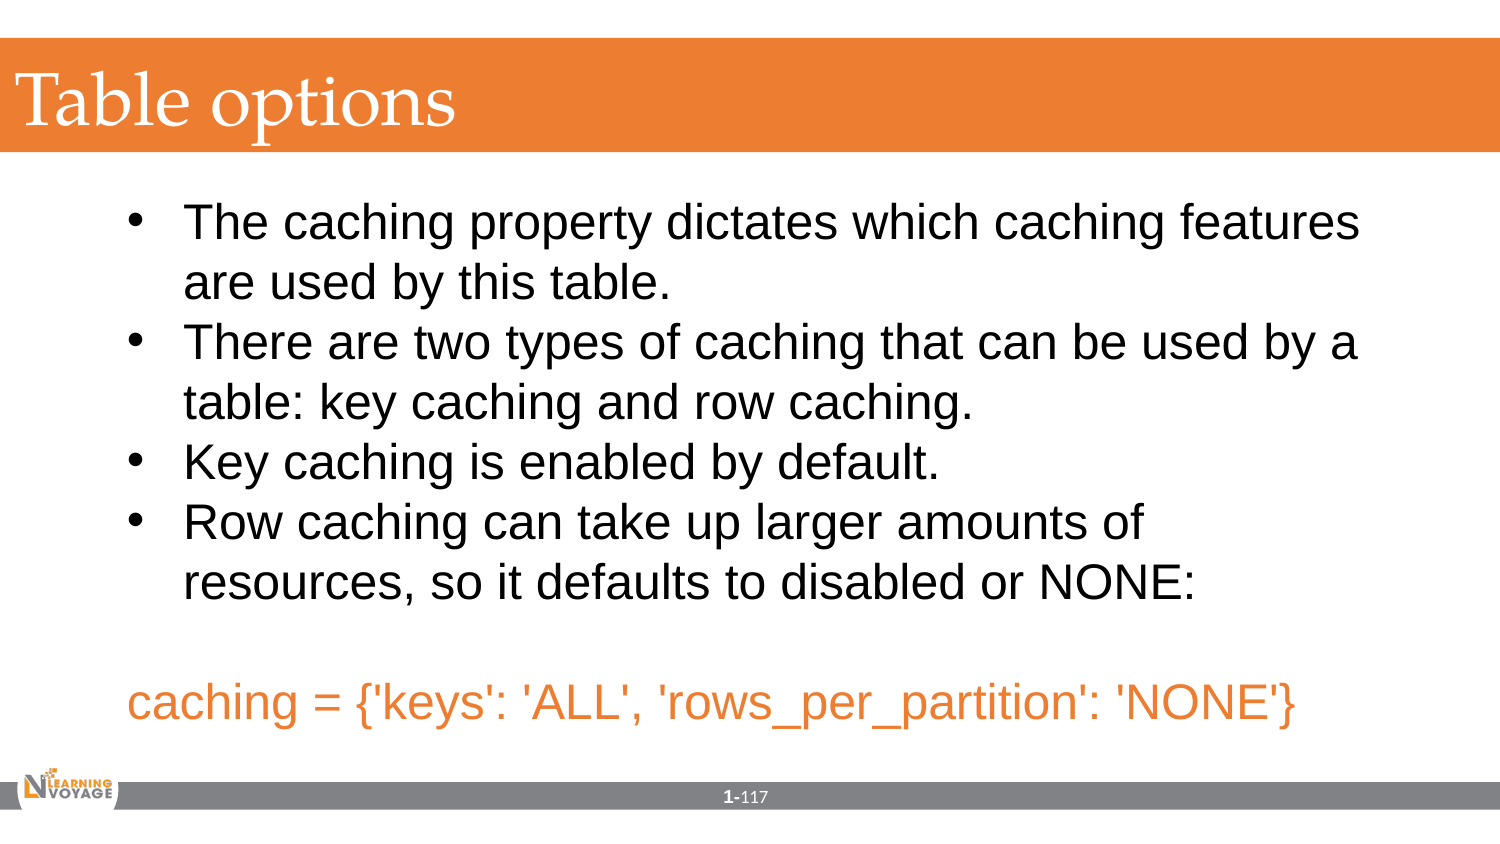

Table options
The caching property dictates which caching features are used by this table.
There are two types of caching that can be used by a table: key caching and row caching.
Key caching is enabled by default.
Row caching can take up larger amounts of resources, so it defaults to disabled or NONE:

caching = {'keys': 'ALL', 'rows_per_partition': 'NONE'}
1-117